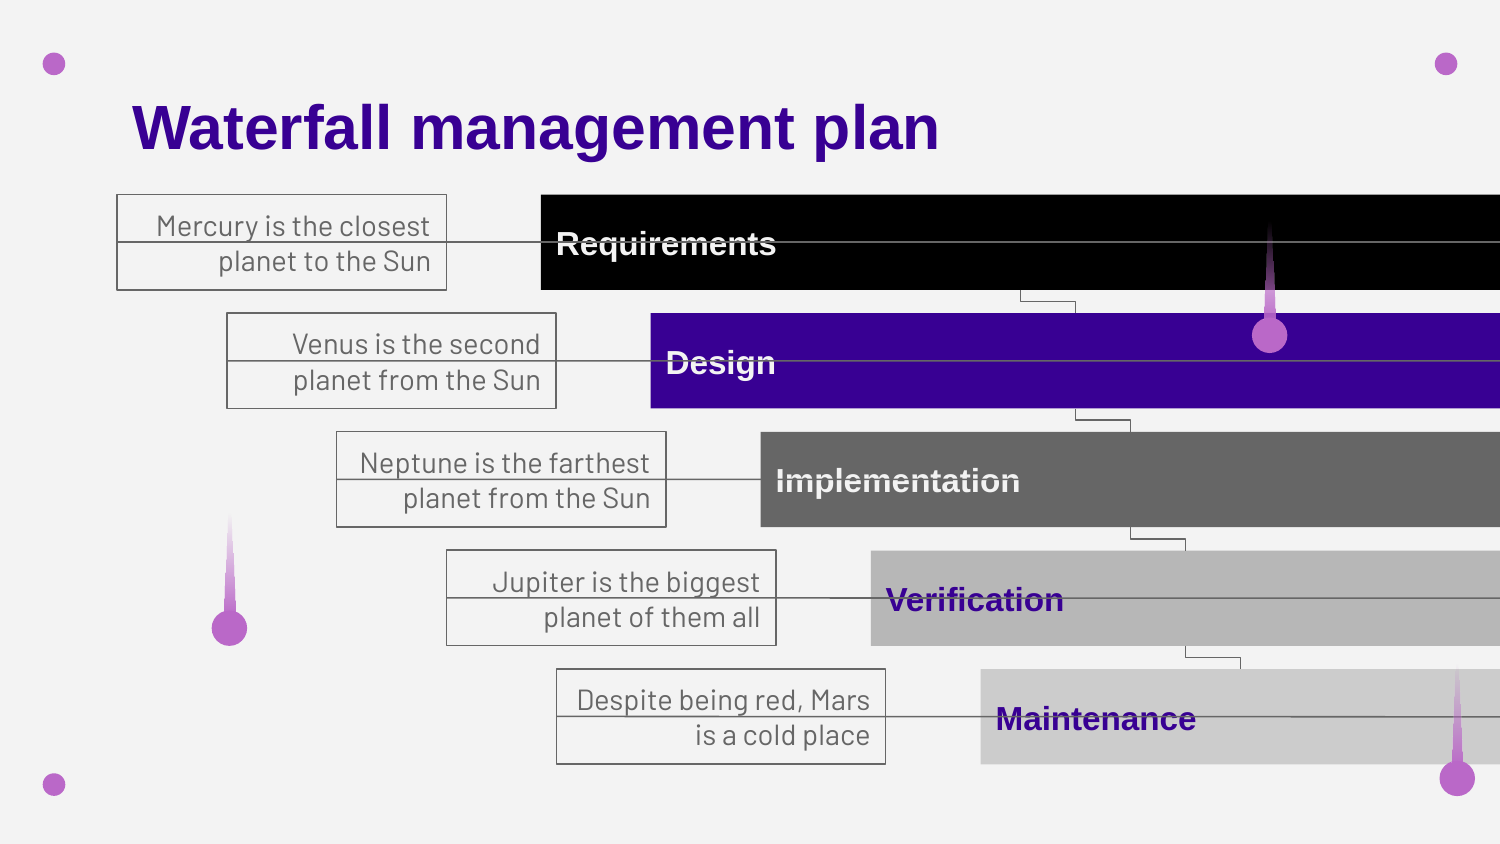

# Waterfall management plan
Mercury is the closest planet to the Sun
Requirements

Venus is the second planet from the Sun
Design
Neptune is the farthest planet from the Sun
Implementation

Jupiter is the biggest planet of them all
Verification

Despite being red, Mars is a cold place
Maintenance